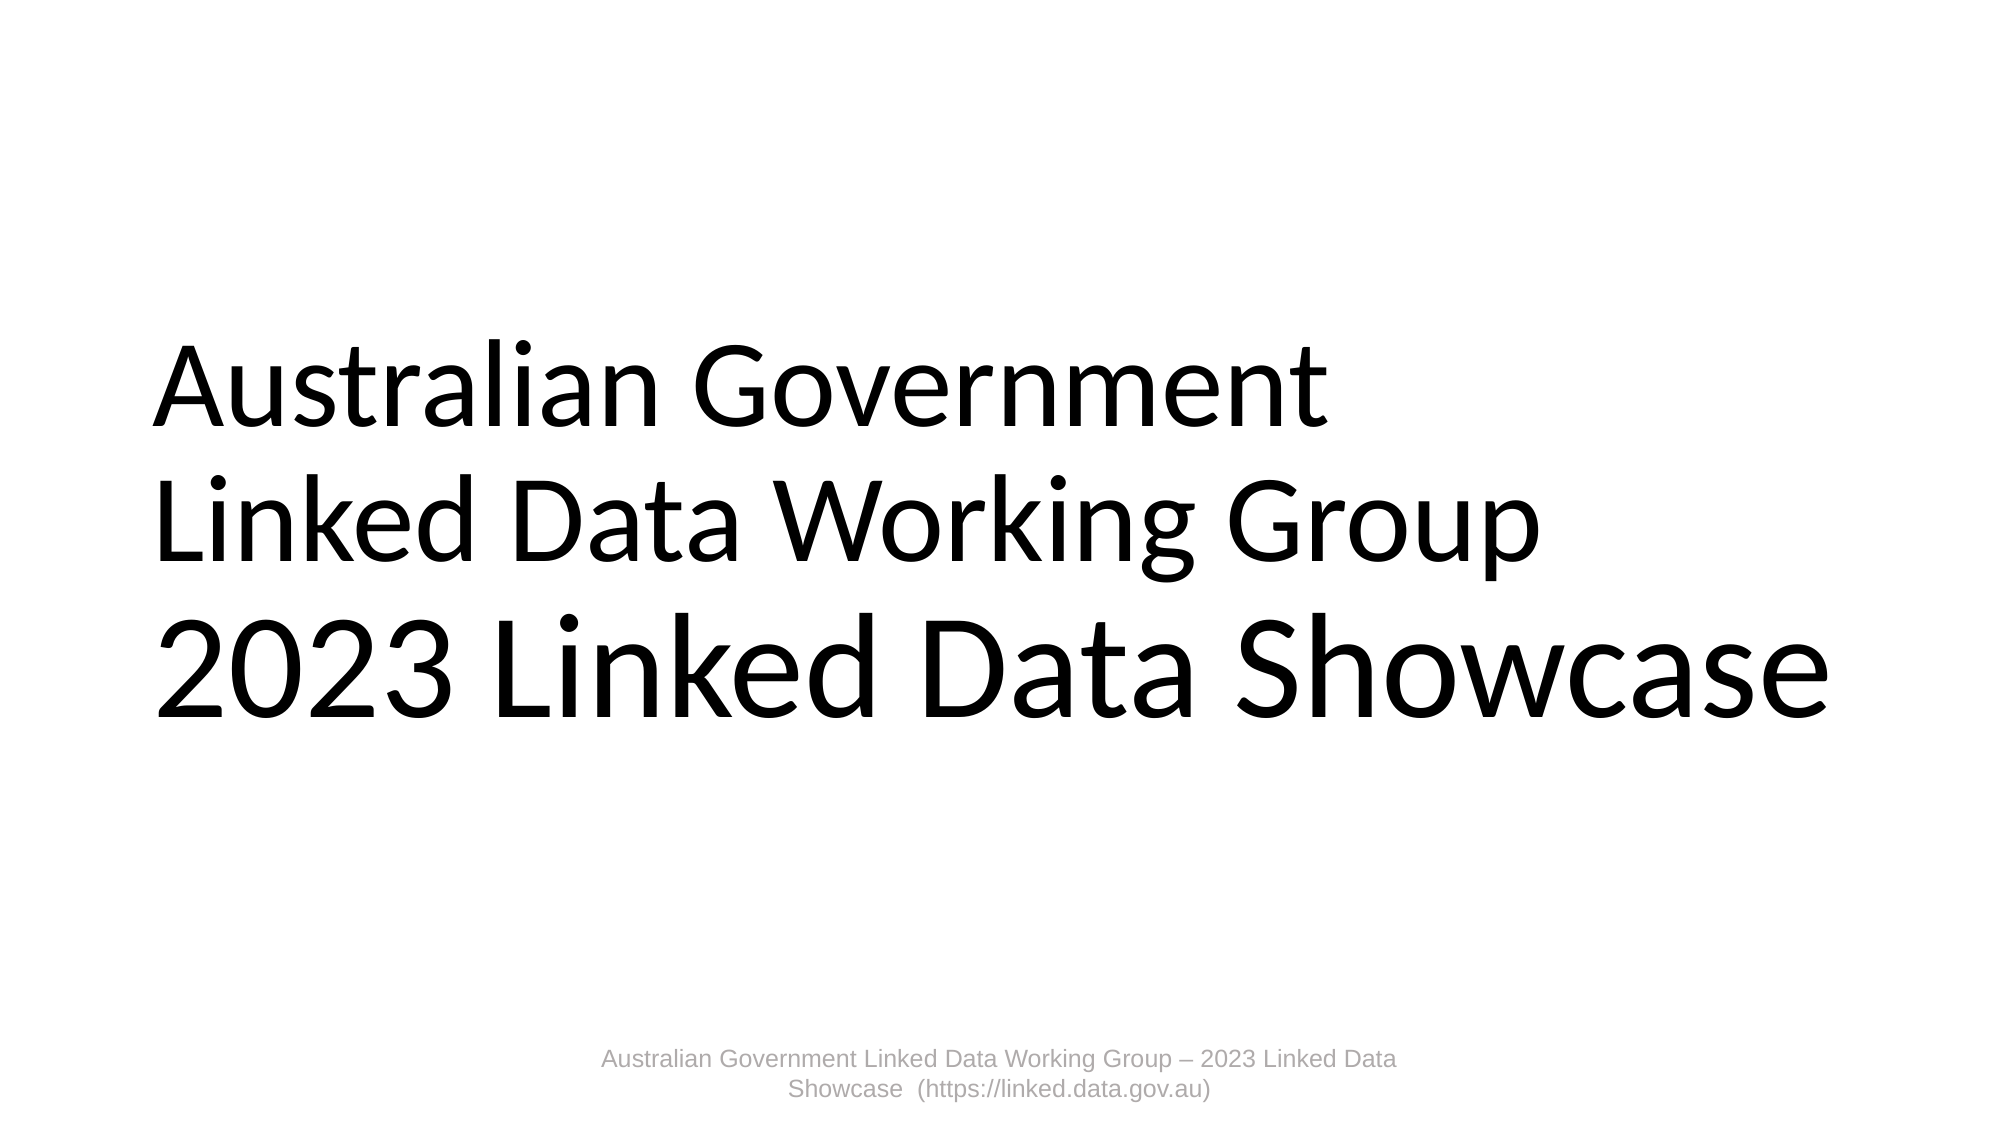

# Australian Government Linked Data Working Group 2023 Linked Data Showcase
Australian Government Linked Data Working Group – 2023 Linked Data Showcase  (https://linked.data.gov.au)